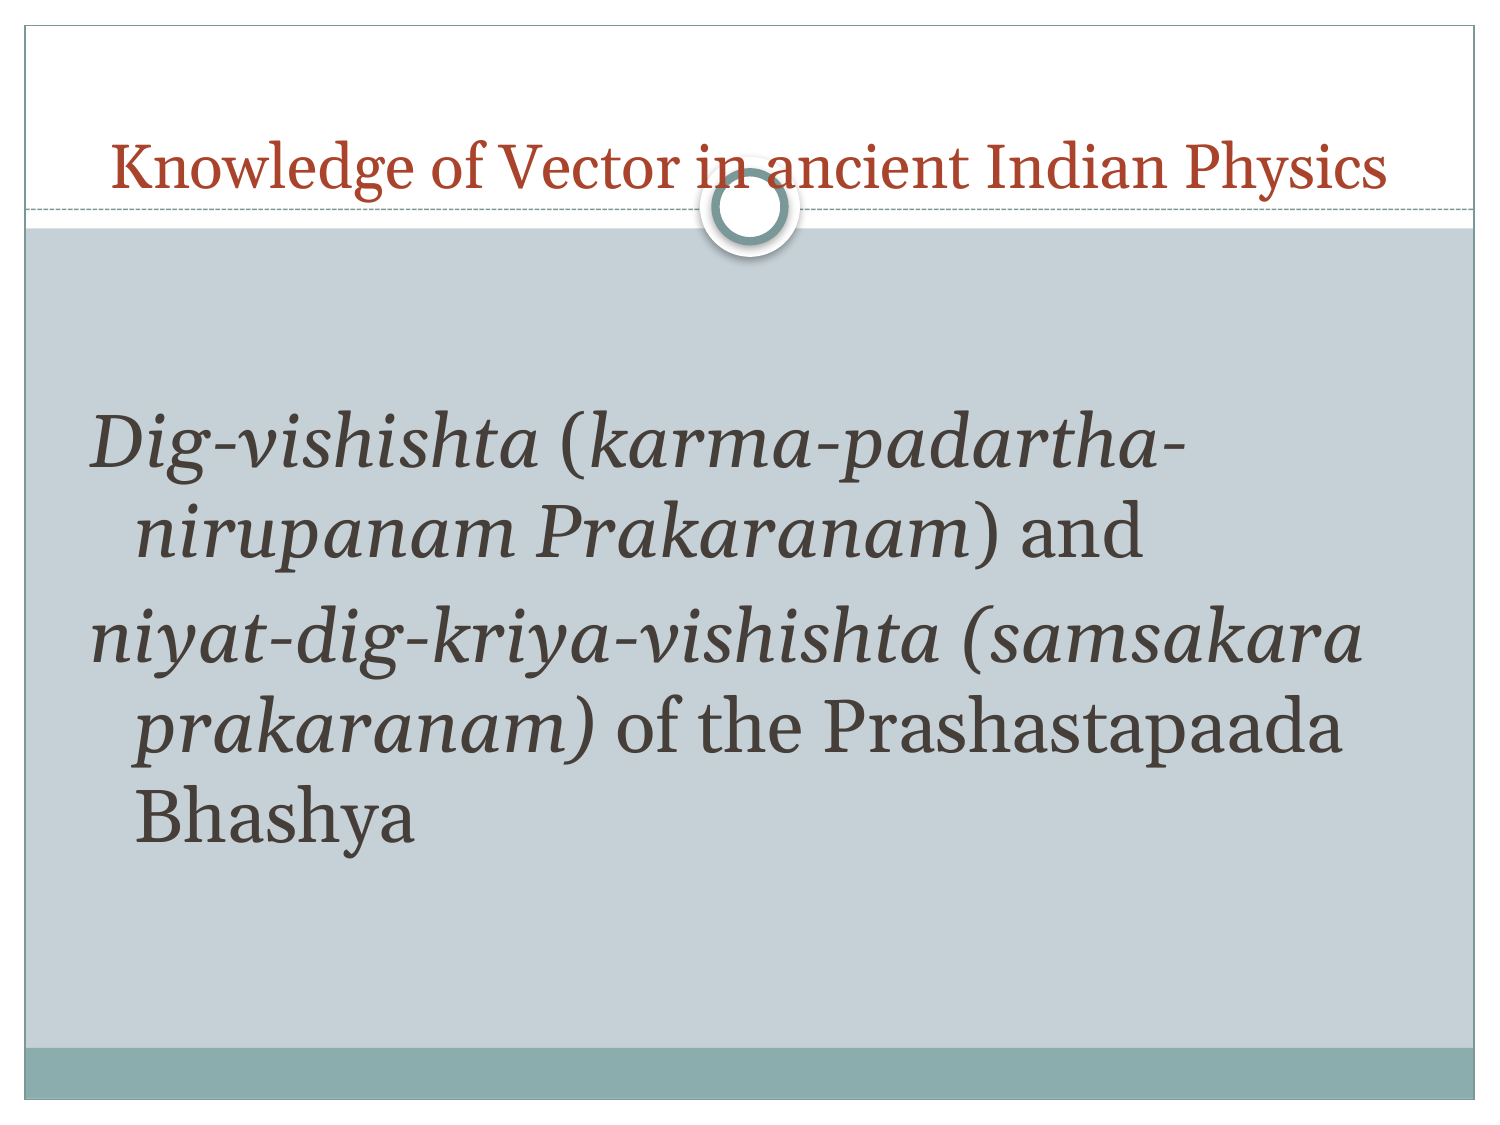

# Knowledge of Vector in ancient Indian Physics
Dig-vishishta (karma-padartha-nirupanam Prakaranam) and
niyat-dig-kriya-vishishta (samsakara prakaranam) of the Prashastapaada Bhashya